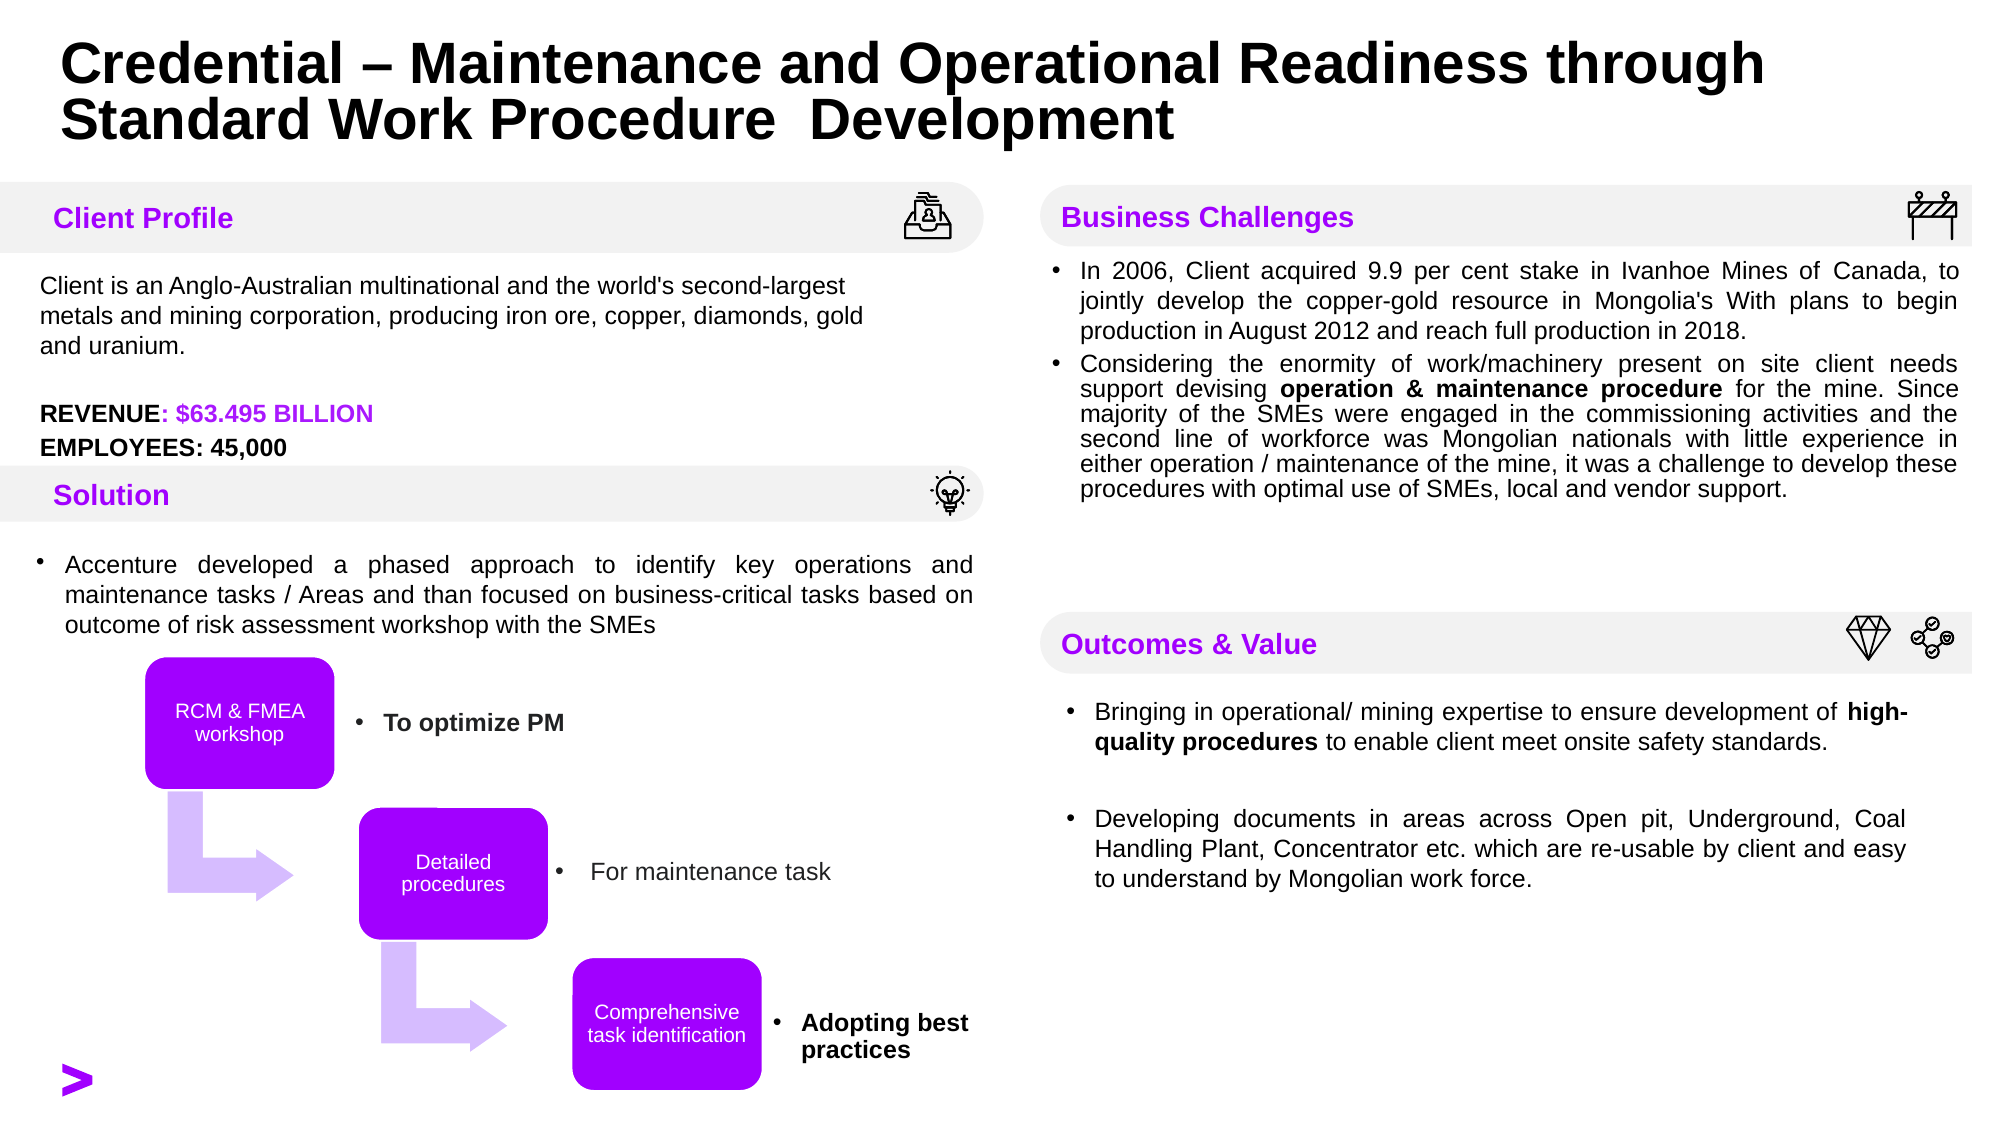

Client Profile
Business Challenges
Solution
# Credential – Maintenance and Operational Readiness through Standard Work Procedure  Development
Outcomes & Value

In 2006, Client acquired 9.9 per cent stake in Ivanhoe Mines of Canada, to jointly develop the copper-gold resource in Mongolia's With plans to begin production in August 2012 and reach full production in 2018.
Considering the enormity of work/machinery present on site client needs support devising operation & maintenance procedure for the mine. Since majority of the SMEs were engaged in the commissioning activities and the second line of workforce was Mongolian nationals with little experience in either operation / maintenance of the mine, it was a challenge to develop these procedures with optimal use of SMEs, local and vendor support.
Client is an Anglo-Australian multinational and the world's second-largest metals and mining corporation, producing iron ore, copper, diamonds, gold and uranium.

REVENUE: $63.495 BILLION
EMPLOYEES: 45,000

Accenture developed a phased approach to identify key operations and maintenance tasks / Areas and than focused on business-critical tasks based on outcome of risk assessment workshop with the SMEs

RCM & FMEA workshop

To optimize PM

Bringing in operational/ mining expertise to ensure development of high-quality procedures to enable client meet onsite safety standards.

Developing documents in areas across Open pit, Underground, Coal Handling Plant, Concentrator etc. which are re-usable by client and easy to understand by Mongolian work force.

Detailed procedures
 For maintenance task

Comprehensive task identification
Adopting best practices